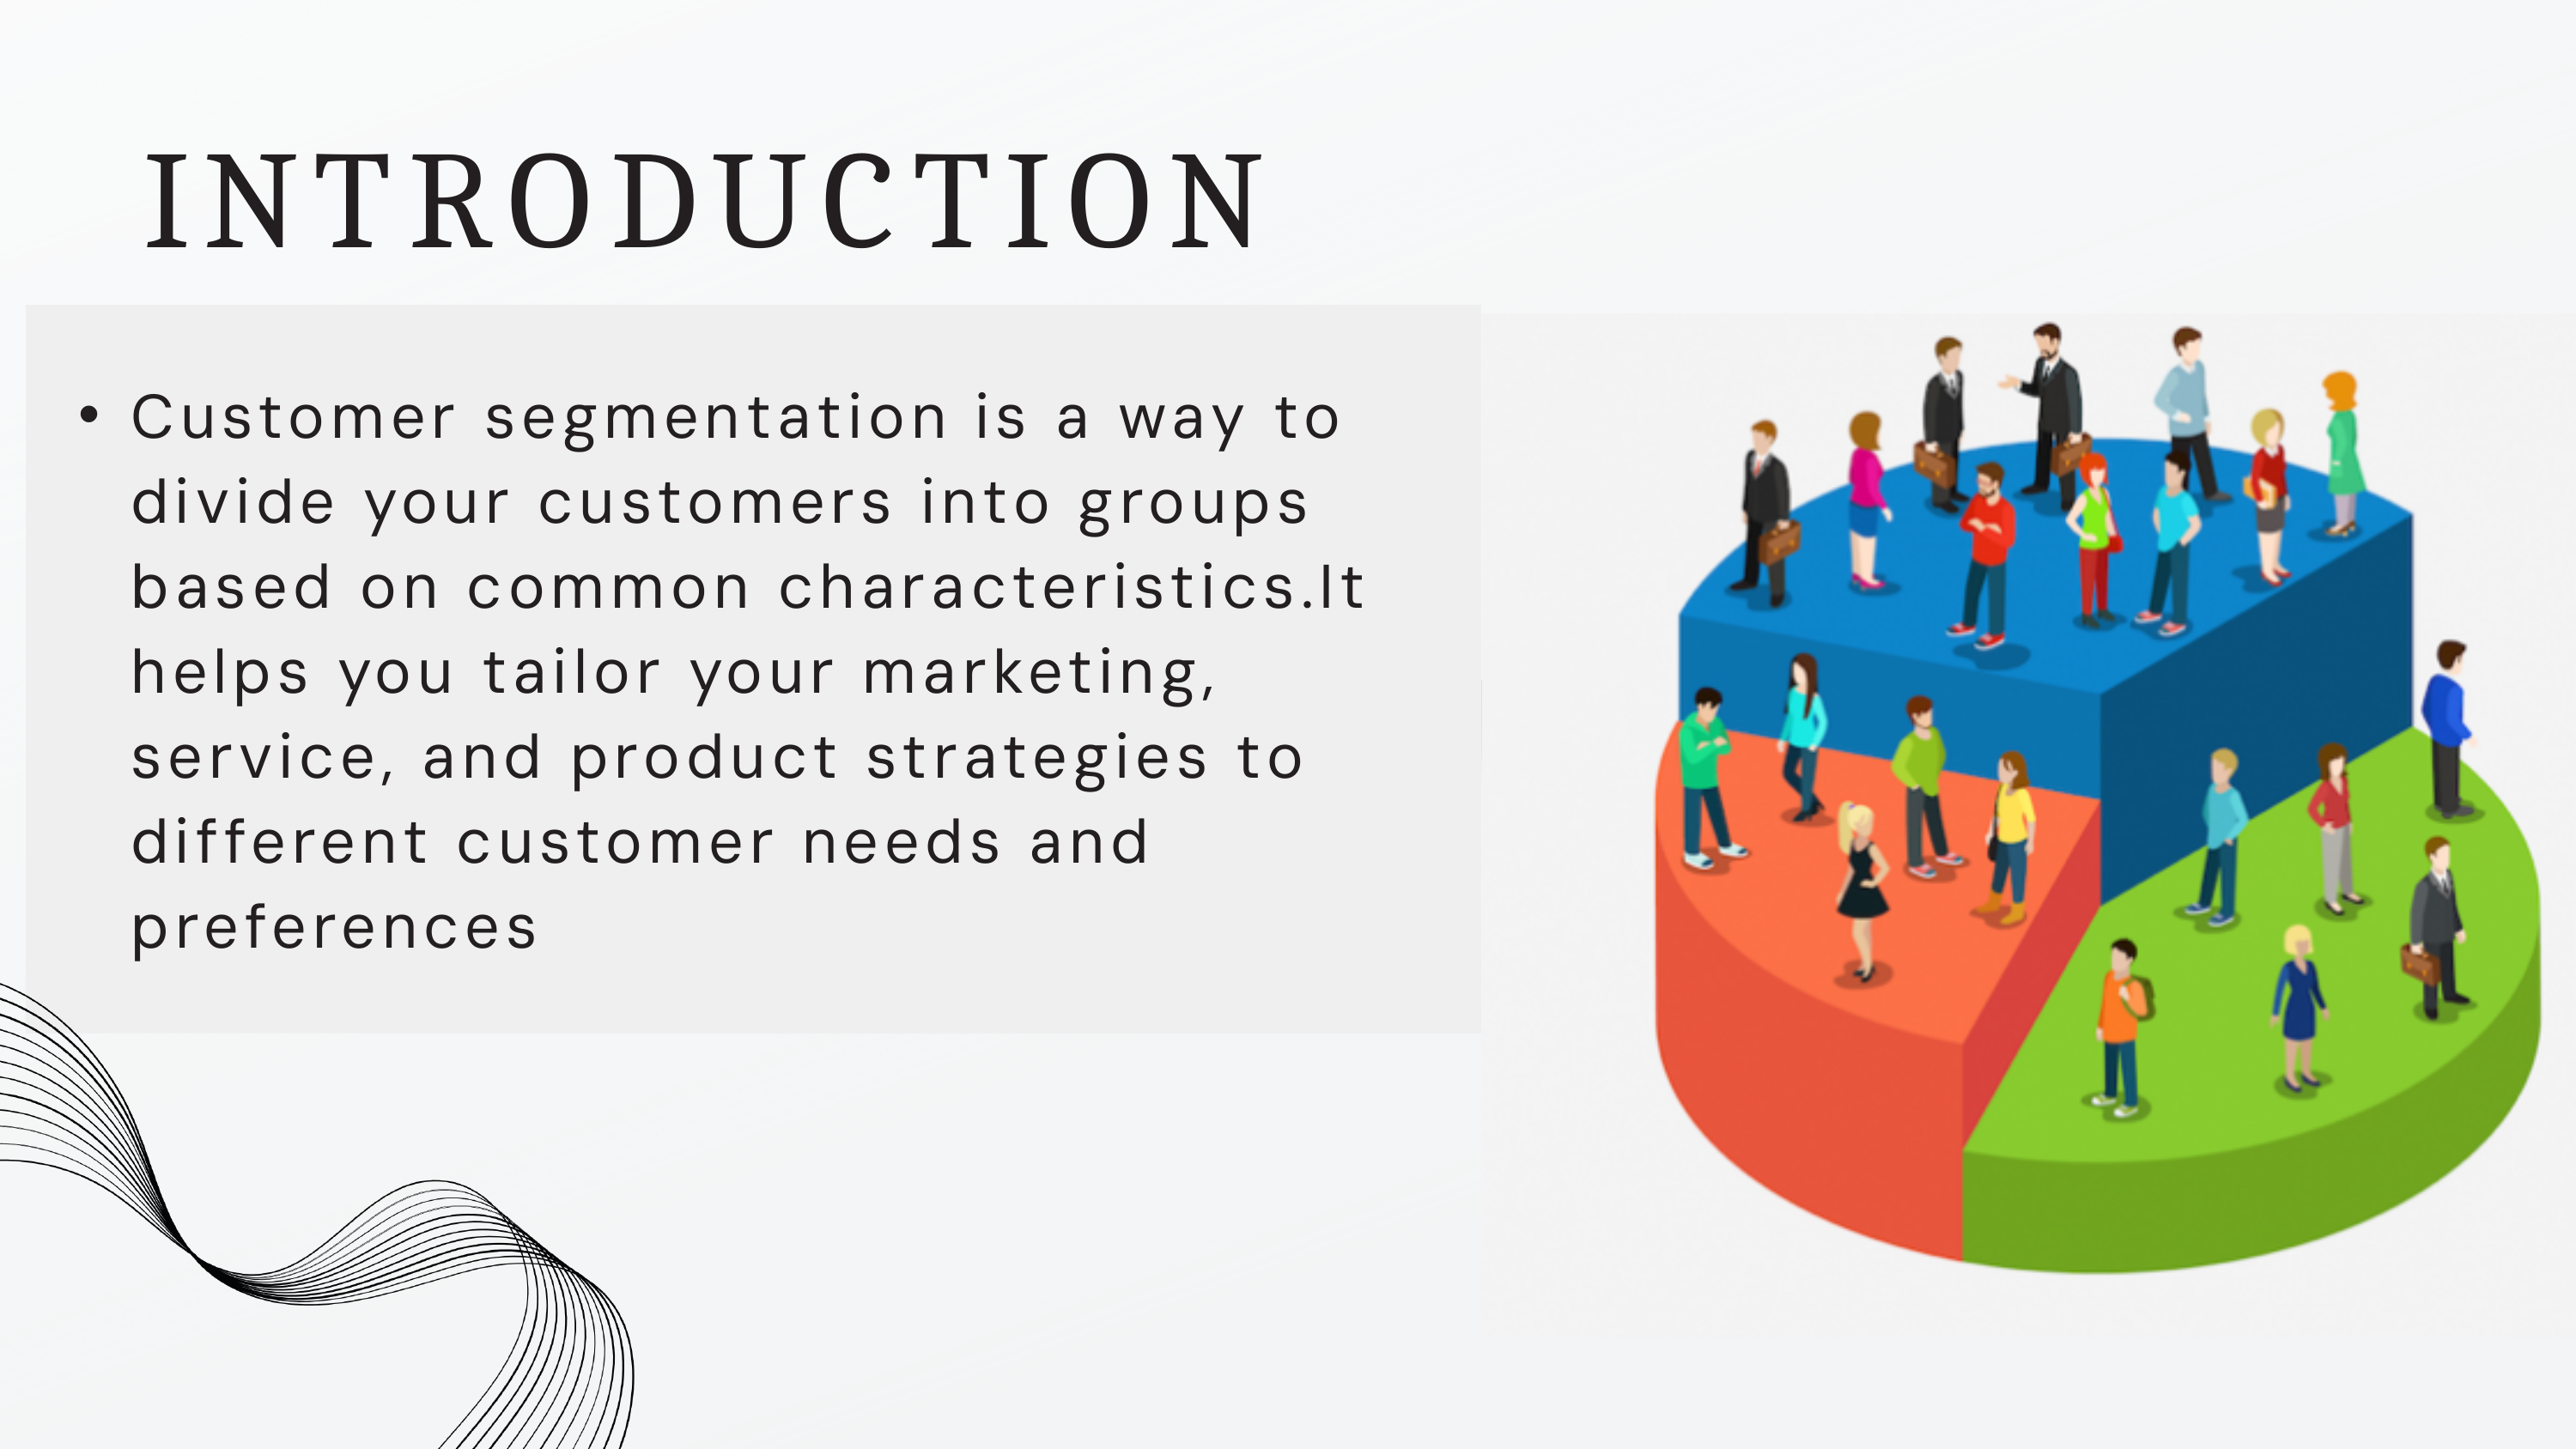

INTRODUCTION

Customer segmentation is a way to divide your customers into groups based on common characteristics.It helps you tailor your marketing, service, and product strategies to different customer needs and preferences